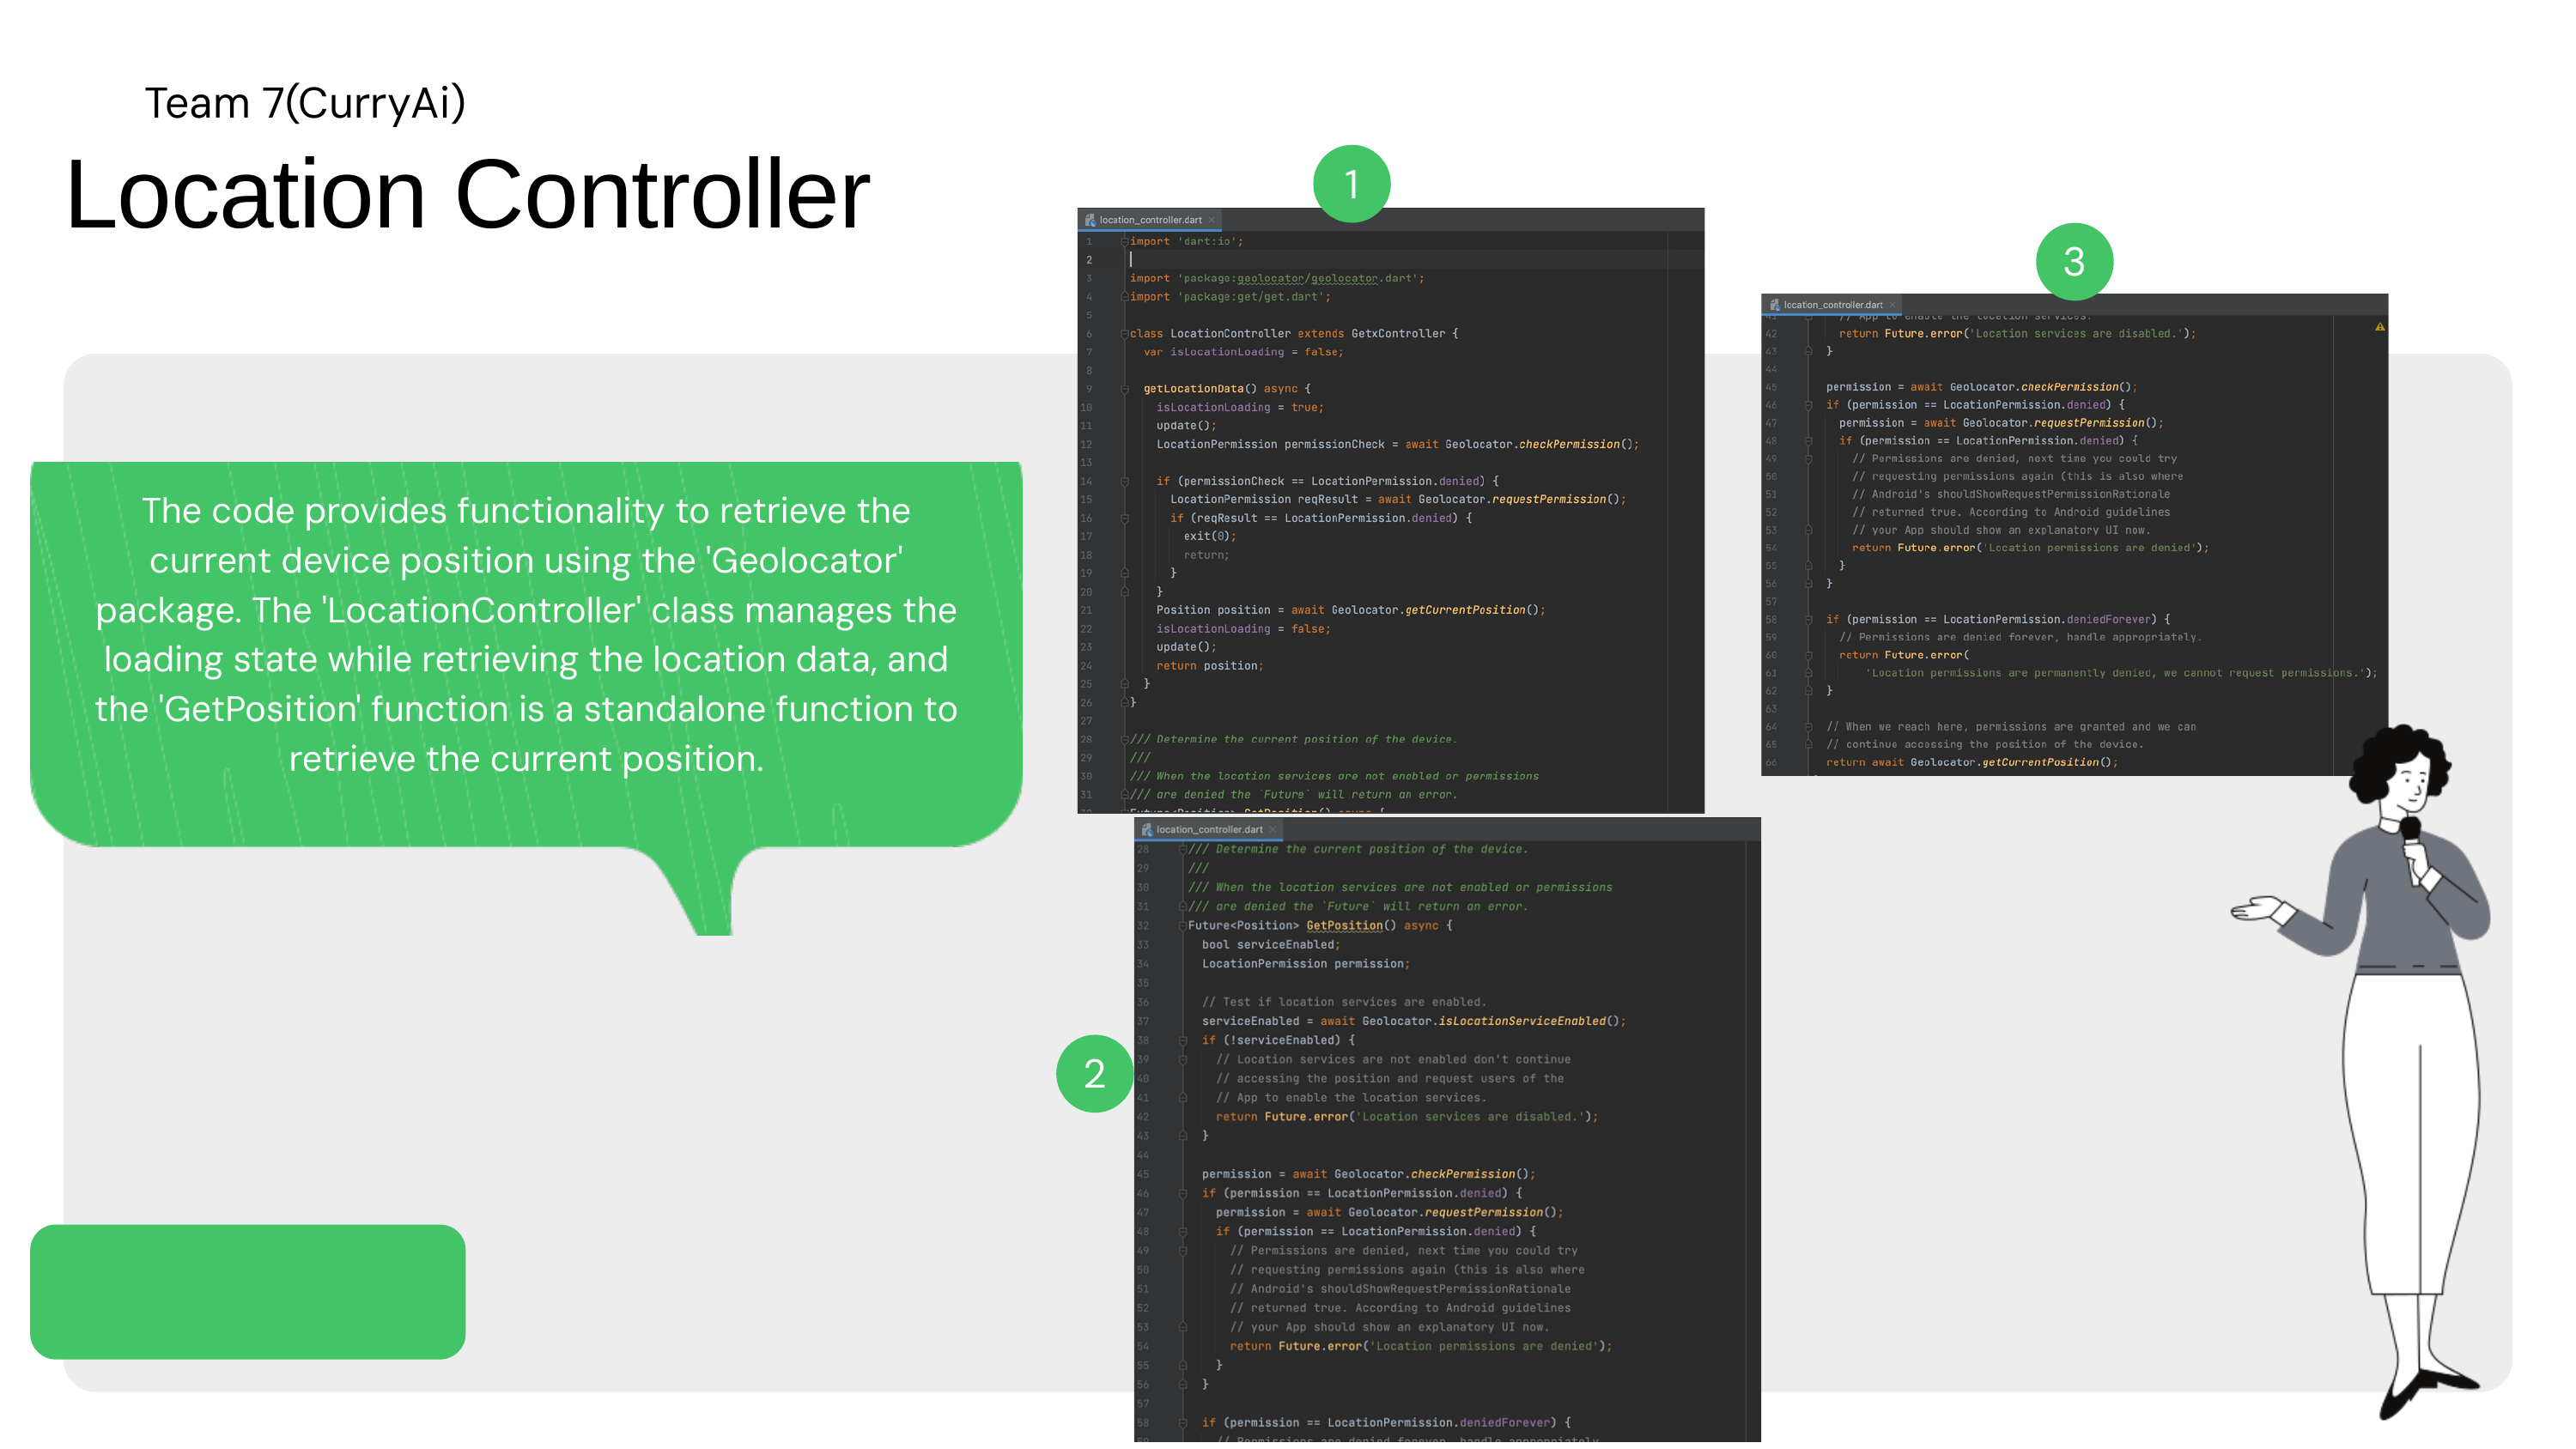

Team 7(CurryAi)
Location Controller

1

3

The code provides functionality to retrieve the current device position using the 'Geolocator' package. The 'LocationController' class manages the loading state while retrieving the location data, and the 'GetPosition' function is a standalone function to retrieve the current position.

2